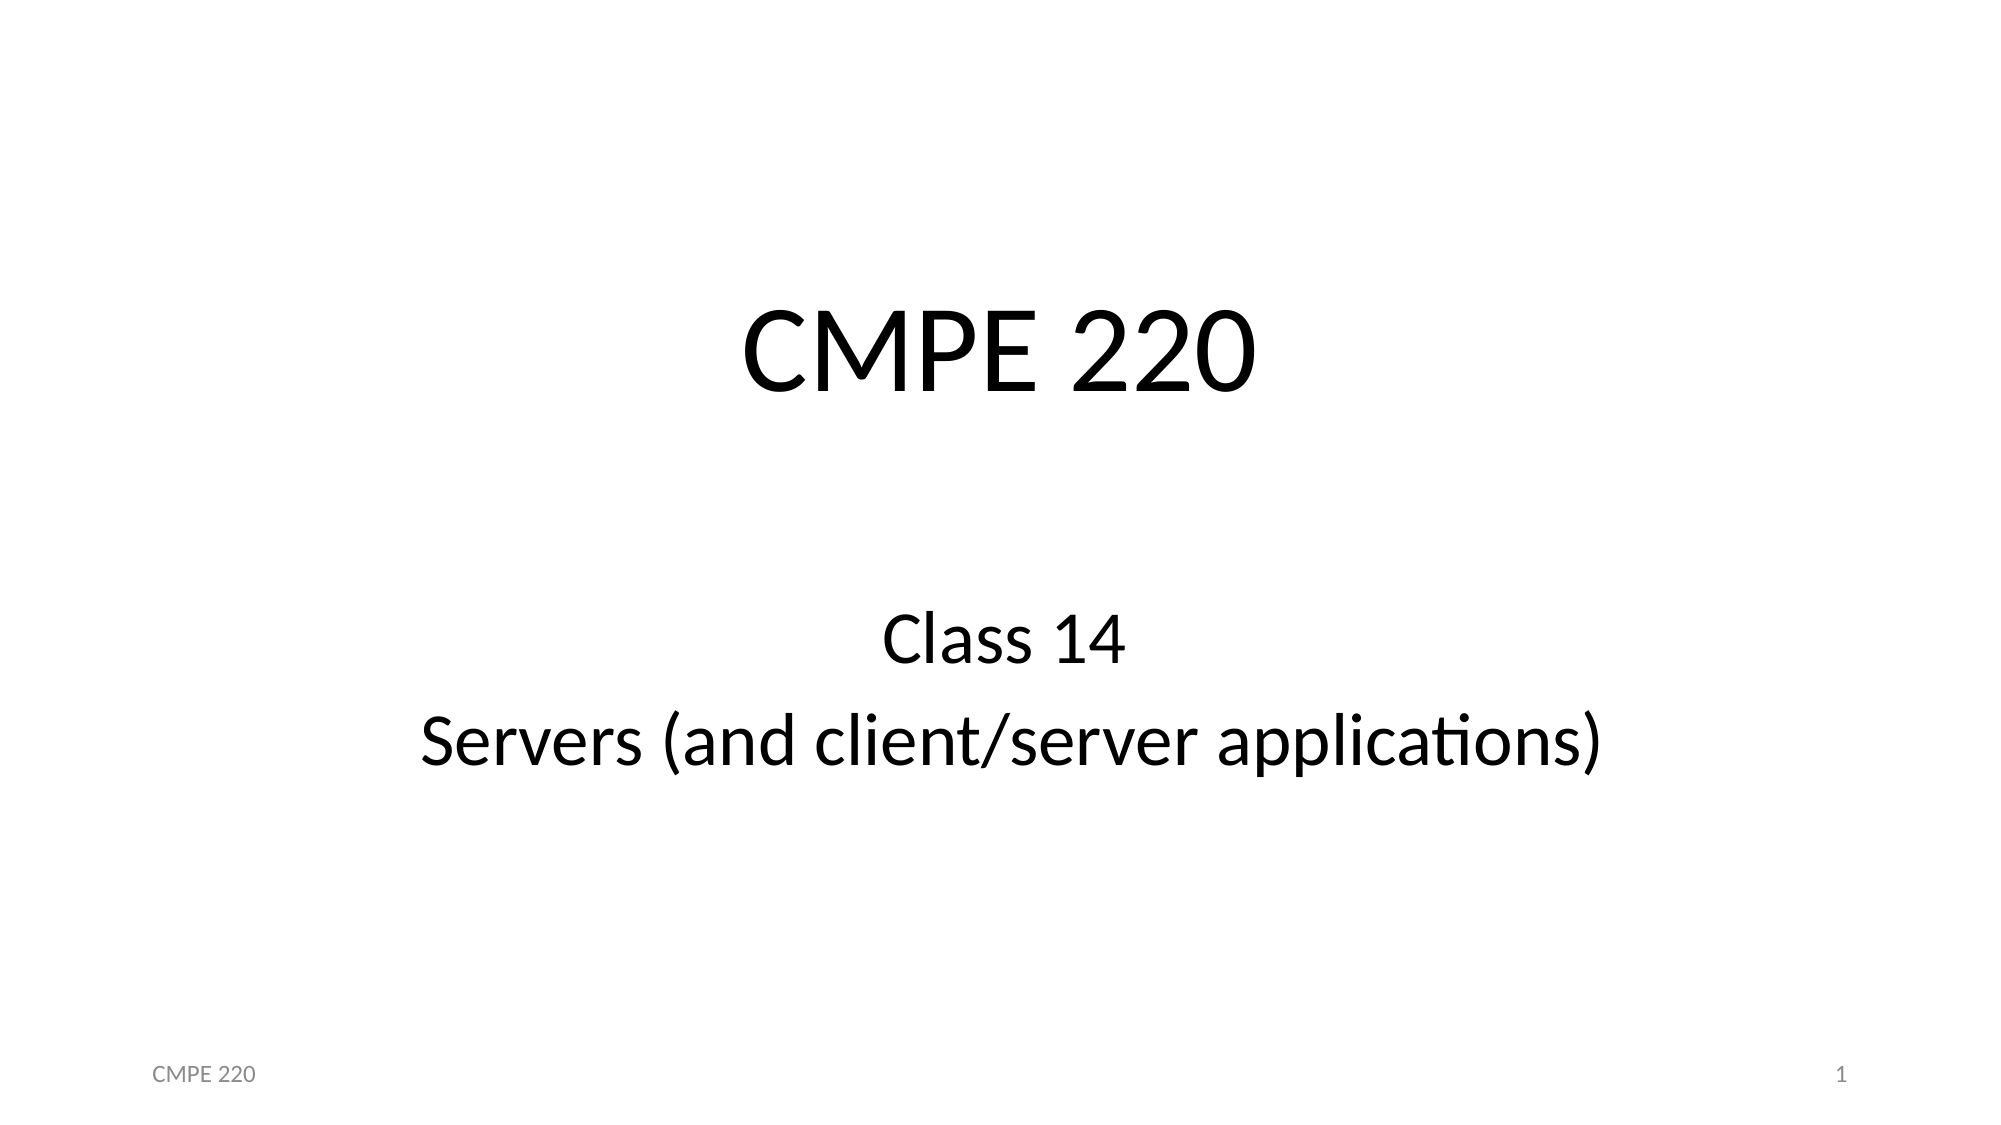

# CMPE 220
Class 14
 Servers (and client/server applications)

CMPE 220
1